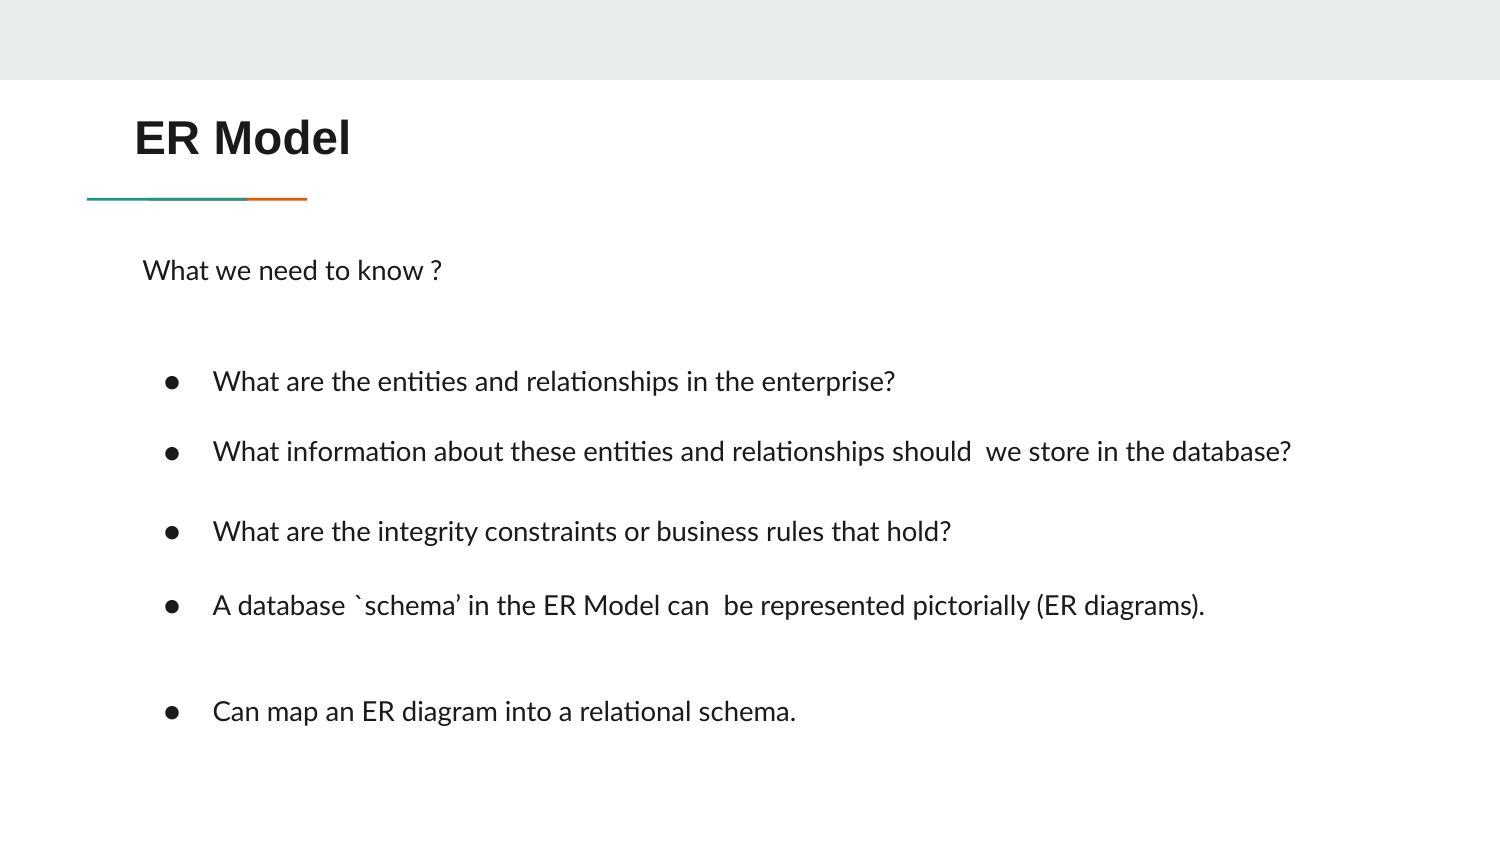

# ER Model
What we need to know ?

What are the entities and relationships in the enterprise?

What information about these entities and relationships should  we store in the database?

What are the integrity constraints or business rules that hold?

A database	`schema’ in the ER Model can  be represented pictorially (ER diagrams).

Can map an ER diagram into a relational schema.